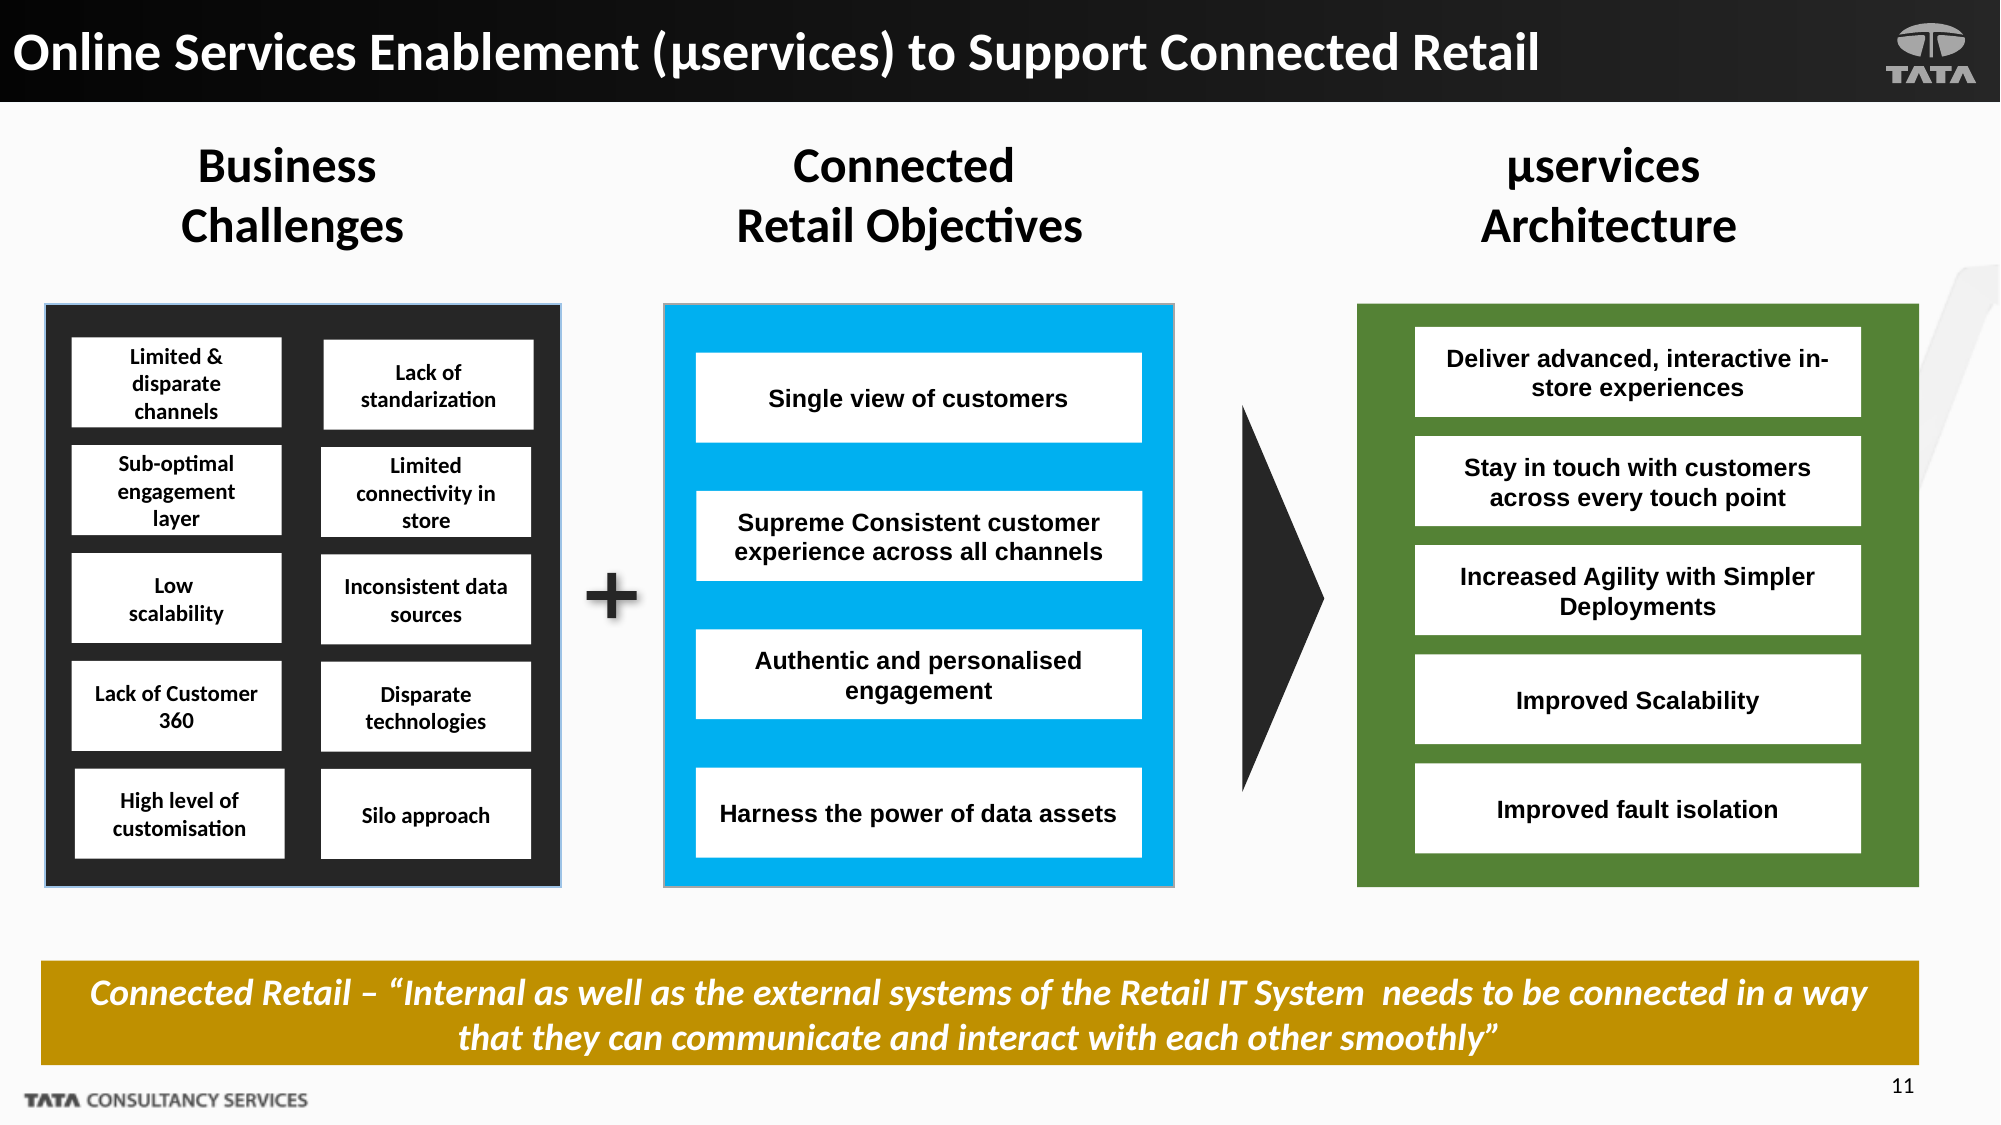

Online Services Enablement (μservices) to Support Connected Retail

Business
Challenges
Connected
Retail Objectives
μservices
Architecture

Deliver advanced, interactive in-store experiences
Limited & disparate channels
Lack of standarization
Single view of customers
Stay in touch with customers across every touch point
Sub-optimal engagement layer
Limited connectivity in store
Supreme Consistent customer experience across all channels
Increased Agility with Simpler Deployments
Low
scalability
Inconsistent data sources

Authentic and personalised engagement
Improved Scalability
Lack of Customer 360
Disparate technologies
Improved fault isolation
Harness the power of data assets
High level of customisation
Silo approach
Connected Retail – “Internal as well as the external systems of the Retail IT System  needs to be connected in a way that they can communicate and interact with each other smoothly”
11